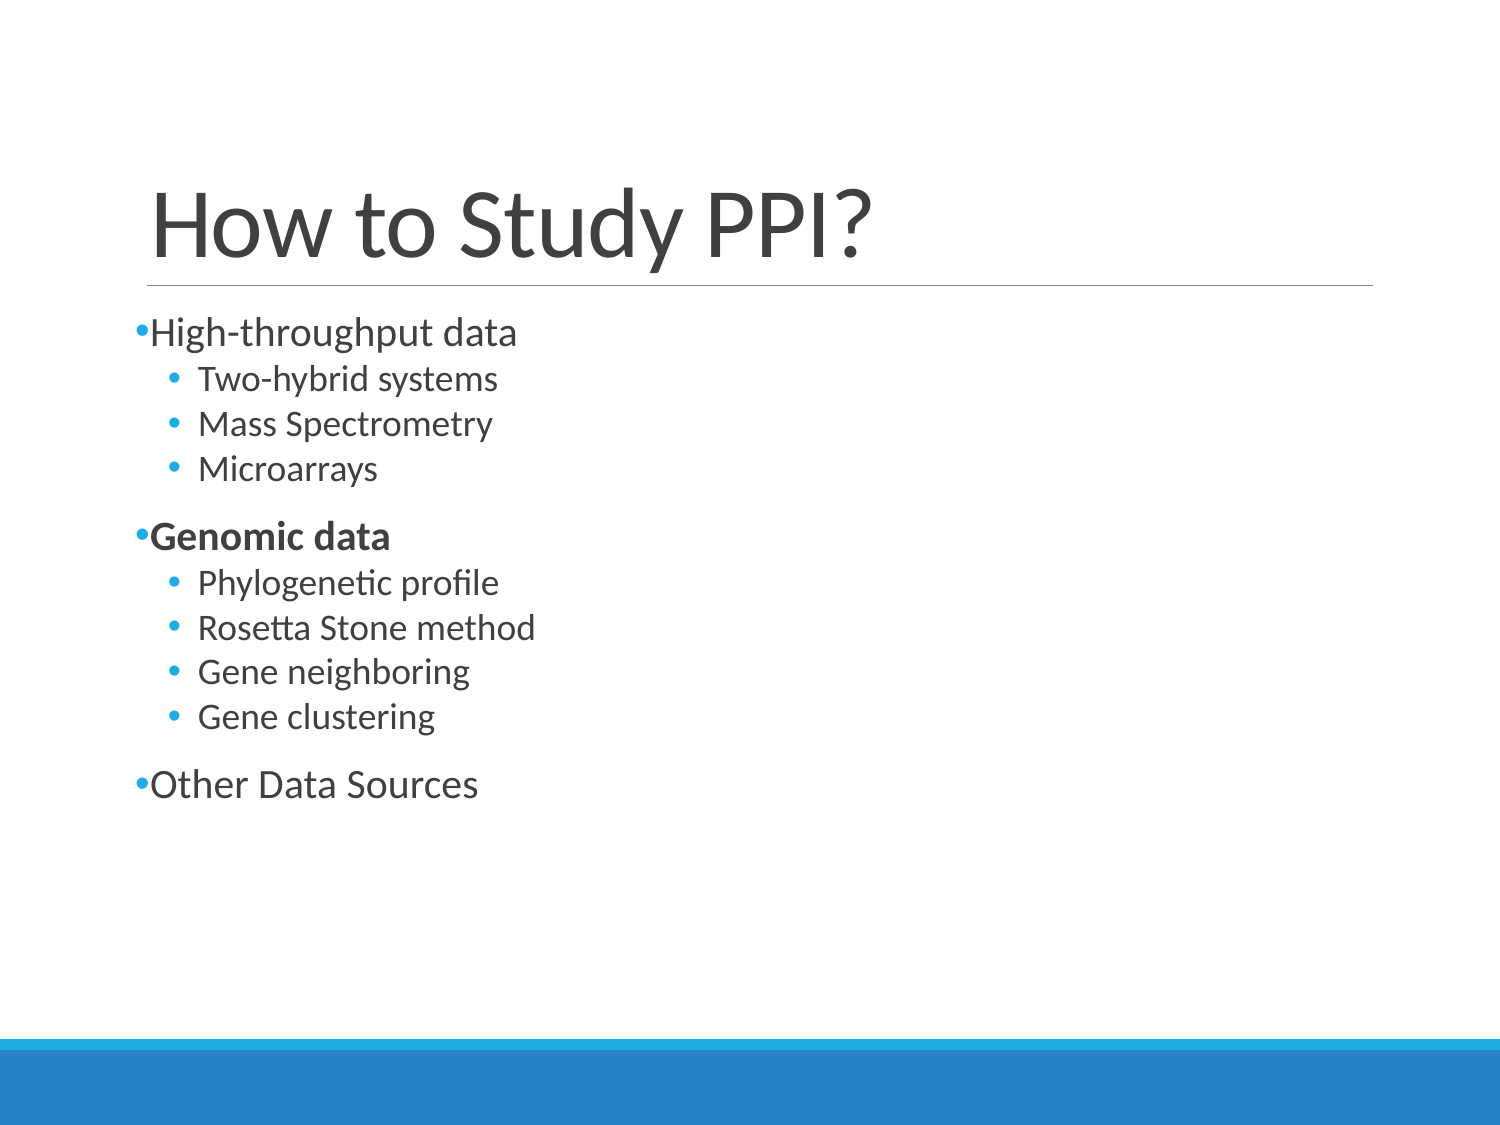

# How to Study PPI?
High-throughput data
Two-hybrid systems
Mass Spectrometry
Microarrays
Genomic data
Phylogenetic profile
Rosetta Stone method
Gene neighboring
Gene clustering
Other Data Sources